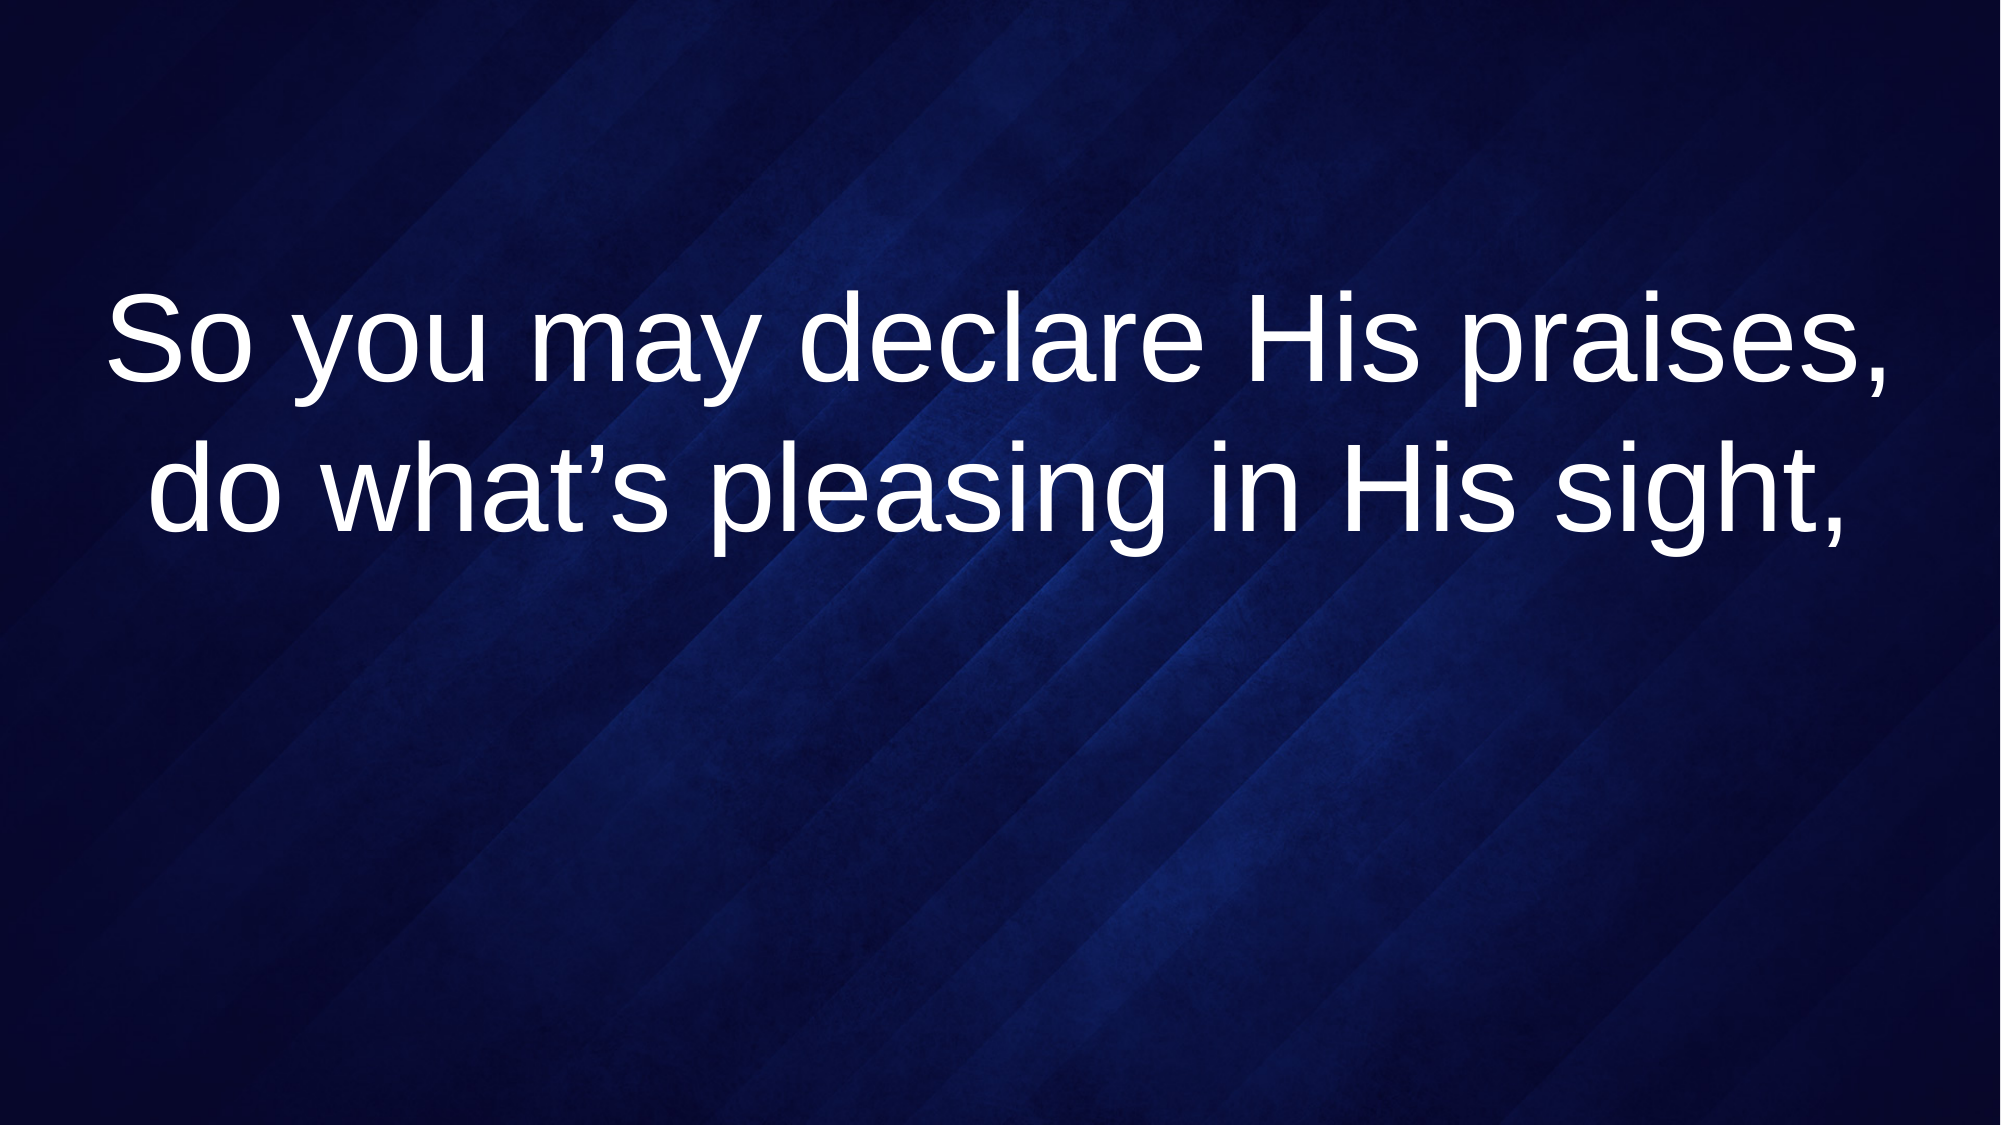

# So you may declare His praises, do what’s pleasing in His sight,